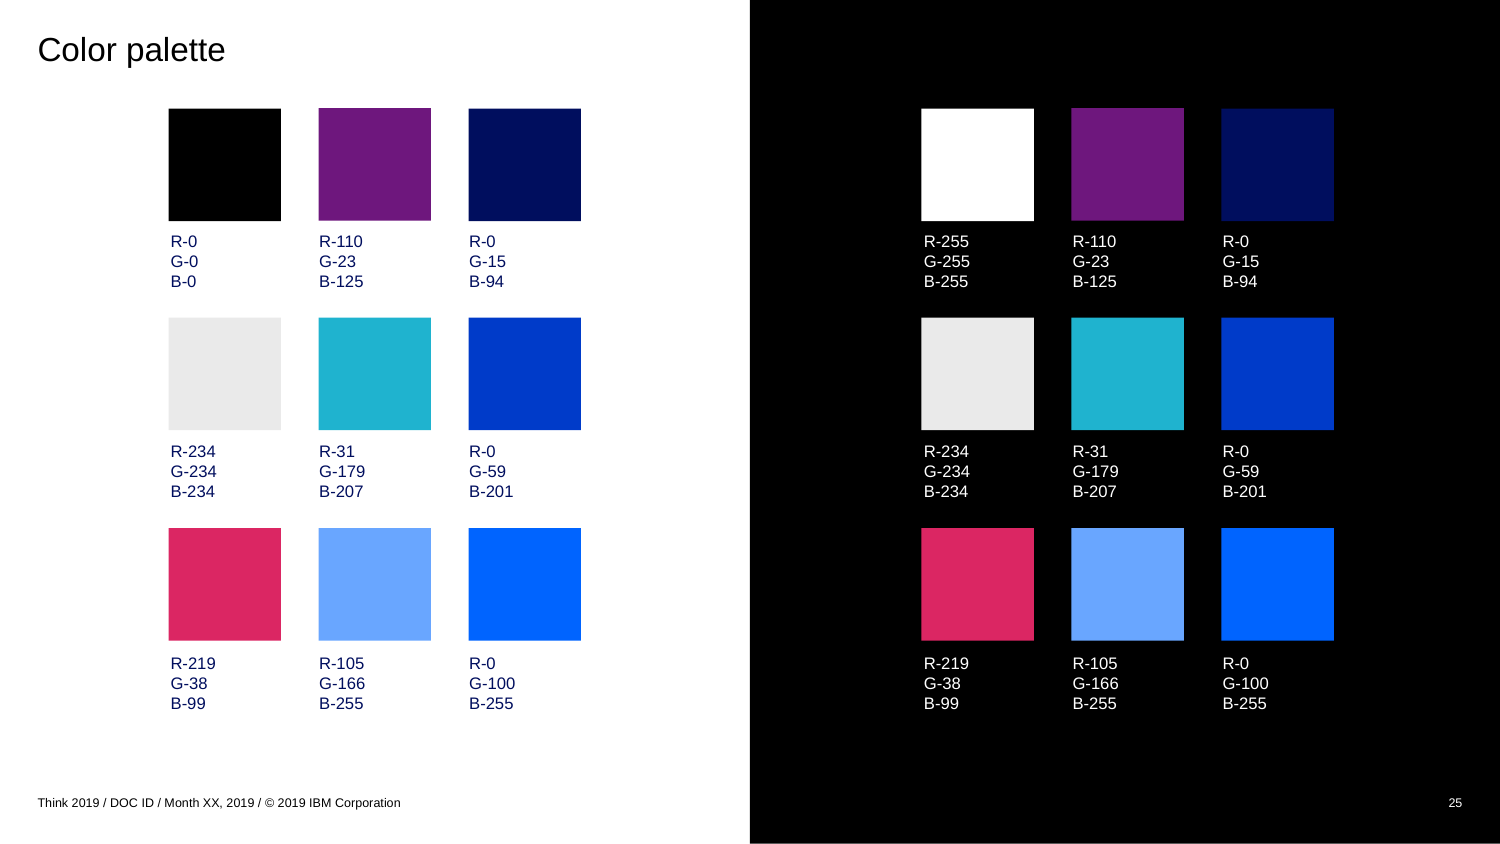

# Color palette

R-0
G-0
B-0
R-110
G-23
B-125
R-0
G-15
B-94
R-255
G-255
B-255
R-110
G-23
B-125
R-0
G-15
B-94

R-234
G-234
B-234
R-31
G-179
B-207
R-0
G-59
B-201
R-234
G-234
B-234
R-31
G-179
B-207
R-0
G-59
B-201

R-219
G-38
B-99
R-105
G-166
B-255
R-0
G-100
B-255
R-219
G-38
B-99
R-105
G-166
B-255
R-0
G-100
B-255
Think 2019 / DOC ID / Month XX, 2019 / © 2019 IBM Corporation
25